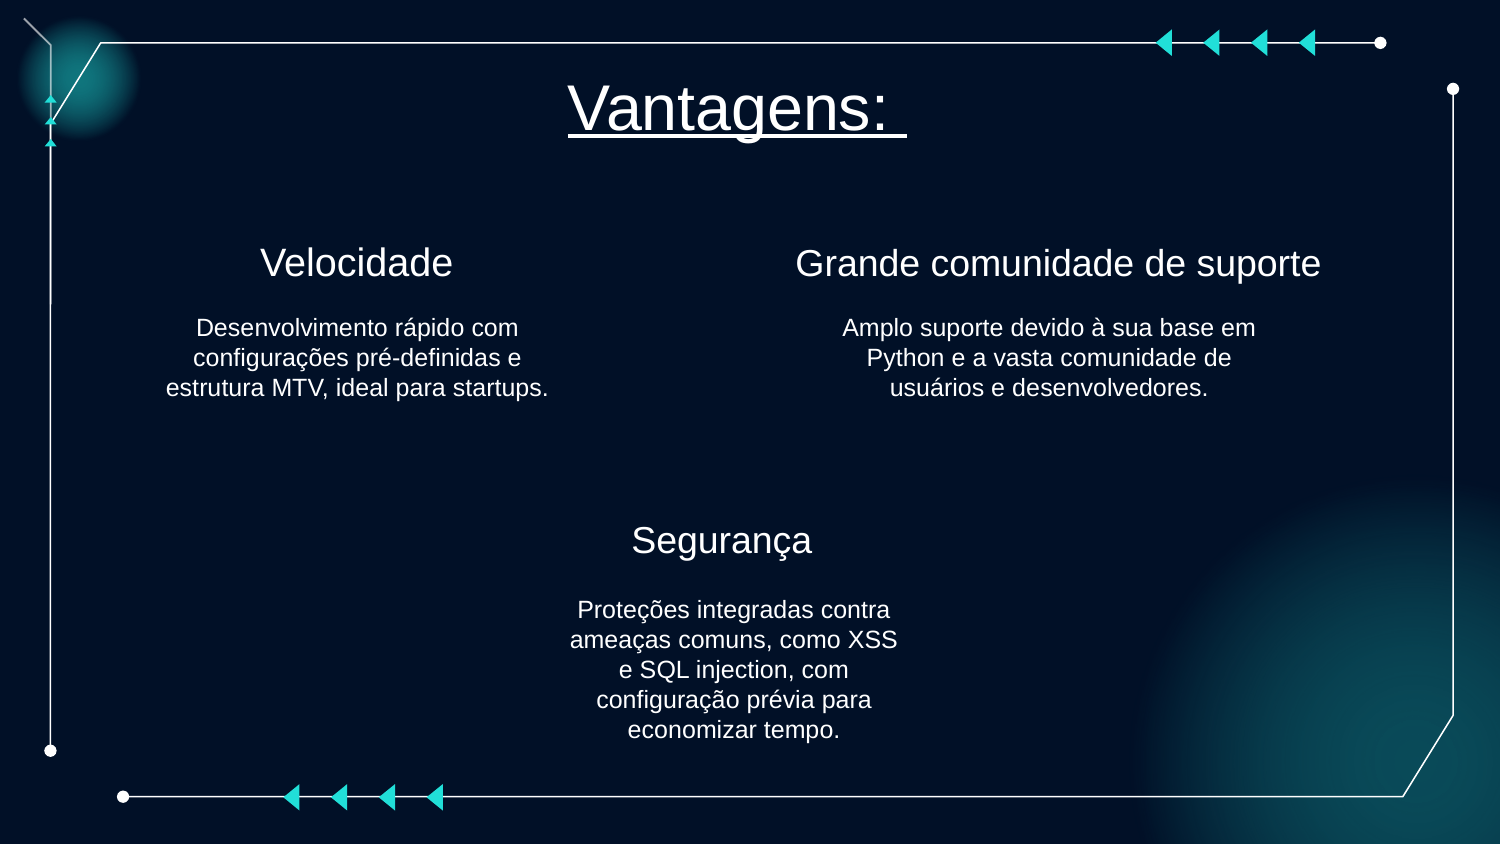

# Vantagens:
Velocidade
Grande comunidade de suporte
Desenvolvimento rápido com configurações pré-definidas e estrutura MTV, ideal para startups.
Amplo suporte devido à sua base em Python e a vasta comunidade de usuários e desenvolvedores.
Segurança
Proteções integradas contra ameaças comuns, como XSS e SQL injection, com configuração prévia para economizar tempo.